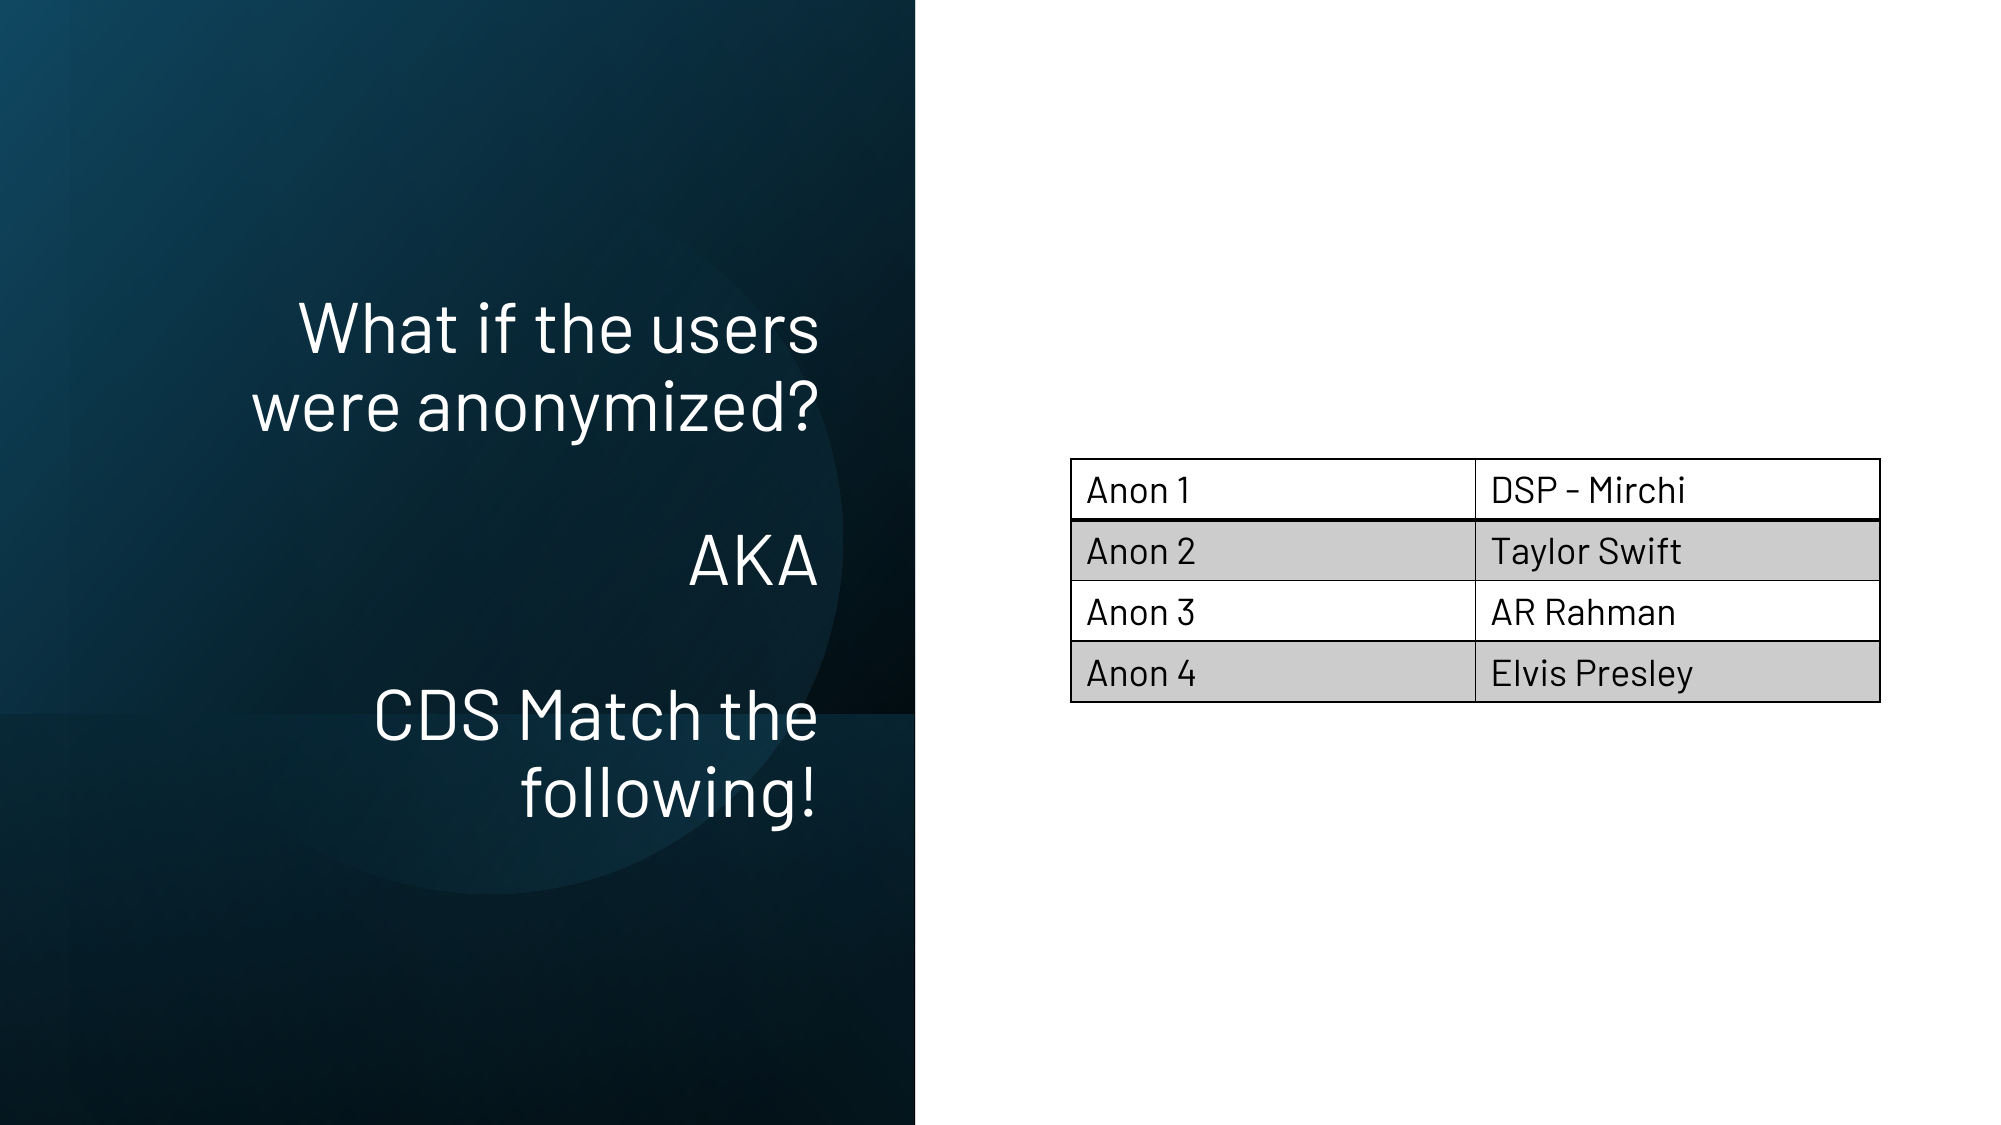

# What if the users were anonymized? AKA CDS Match the following!
| Anon 1 | DSP - Mirchi |
| --- | --- |
| Anon 2 | Taylor Swift |
| Anon 3 | AR Rahman |
| Anon 4 | Elvis Presley |